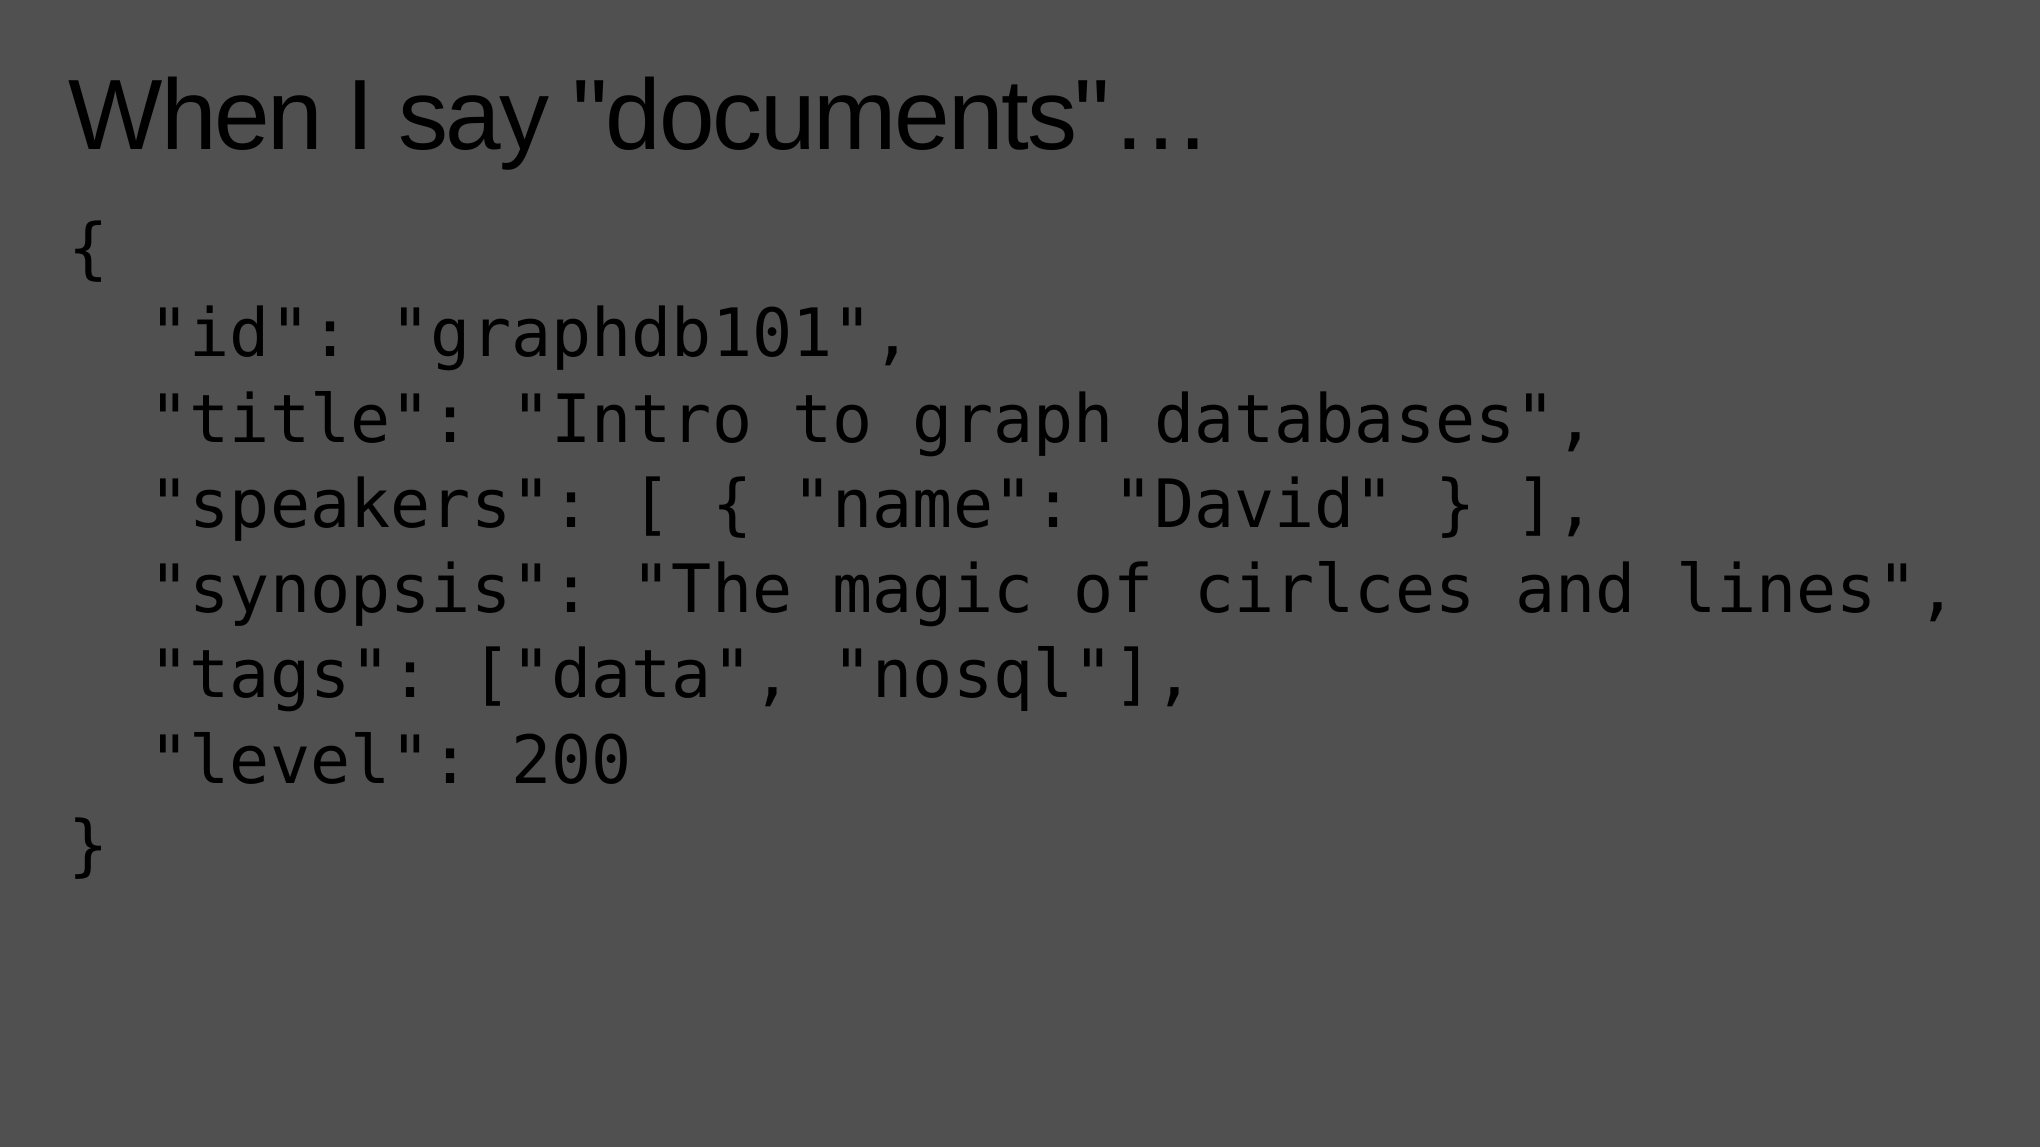

# When I say "documents"…
{
  "id": "graphdb101",
  "title": "Intro to graph databases",
  "speakers": [ { "name": "David" } ],
  "synopsis": "The magic of cirlces and lines",
  "tags": ["data", "nosql"],
  "level": 200
}